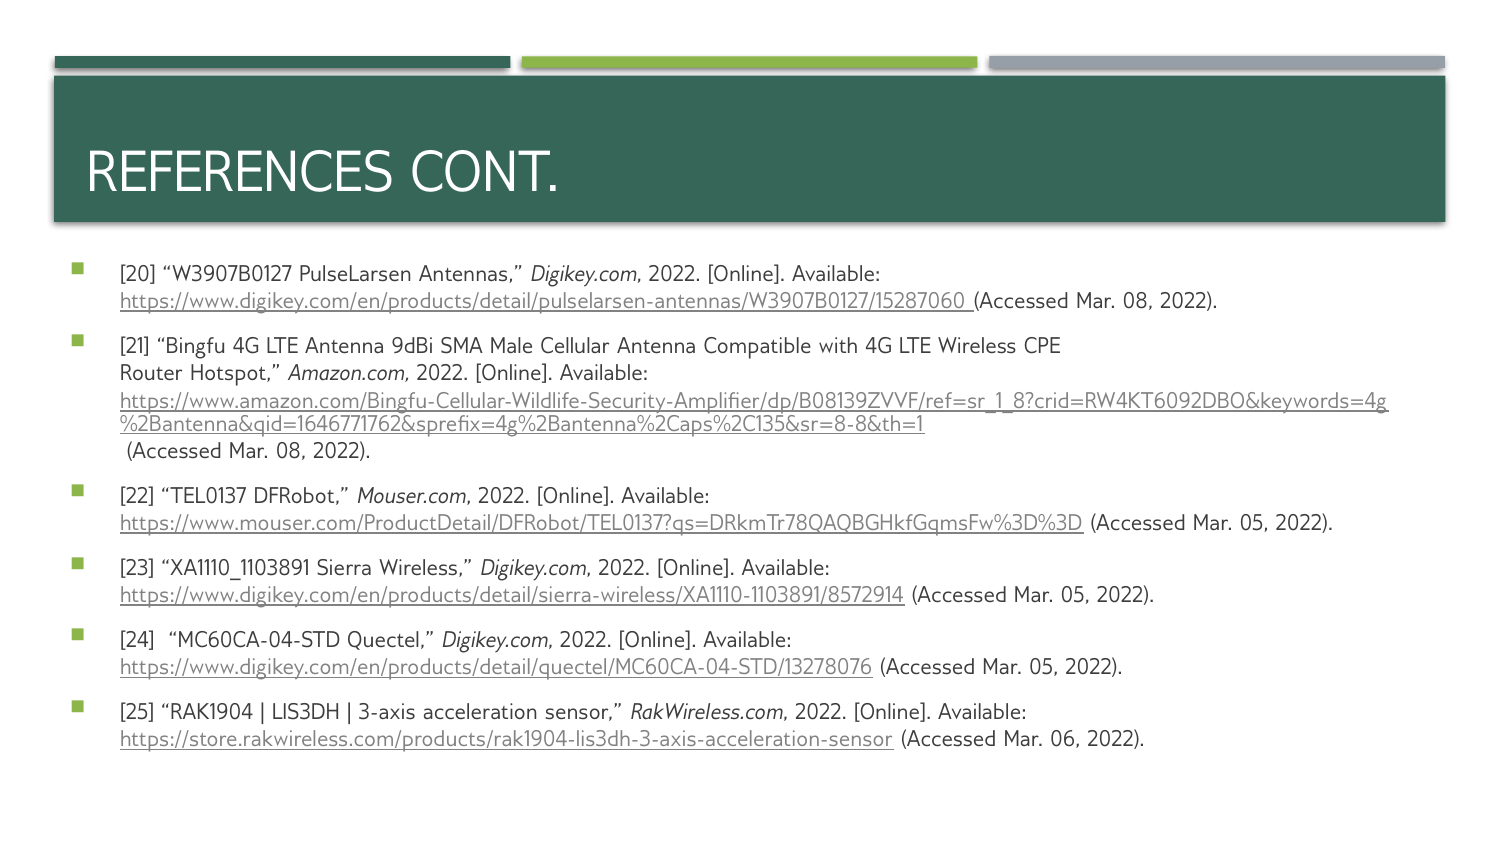

# References Cont.

[20] “W3907B0127 PulseLarsen Antennas,” Digikey.com, 2022. [Online]. Available: https://www.digikey.com/en/products/detail/pulselarsen-antennas/W3907B0127/15287060 (Accessed Mar. 08, 2022).
[21] “Bingfu 4G LTE Antenna 9dBi SMA Male Cellular Antenna Compatible with 4G LTE Wireless CPE Router Hotspot,” Amazon.com, 2022. [Online]. Available:  https://www.amazon.com/Bingfu-Cellular-Wildlife-Security-Amplifier/dp/B08139ZVVF/ref=sr_1_8?crid=RW4KT6092DBO&keywords=4g%2Bantenna&qid=1646771762&sprefix=4g%2Bantenna%2Caps%2C135&sr=8-8&th=1 (Accessed Mar. 08, 2022).
[22] “TEL0137 DFRobot,” Mouser.com, 2022. [Online]. Available: https://www.mouser.com/ProductDetail/DFRobot/TEL0137?qs=DRkmTr78QAQBGHkfGqmsFw%3D%3D (Accessed Mar. 05, 2022).
[23] “XA1110_1103891 Sierra Wireless,” Digikey.com, 2022. [Online]. Available:  https://www.digikey.com/en/products/detail/sierra-wireless/XA1110-1103891/8572914 (Accessed Mar. 05, 2022).
[24]  “MC60CA-04-STD Quectel,” Digikey.com, 2022. [Online]. Available: https://www.digikey.com/en/products/detail/quectel/MC60CA-04-STD/13278076 (Accessed Mar. 05, 2022).
[25] “RAK1904 | LIS3DH | 3-axis acceleration sensor,” RakWireless.com, 2022. [Online]. Available: https://store.rakwireless.com/products/rak1904-lis3dh-3-axis-acceleration-sensor (Accessed Mar. 06, 2022).